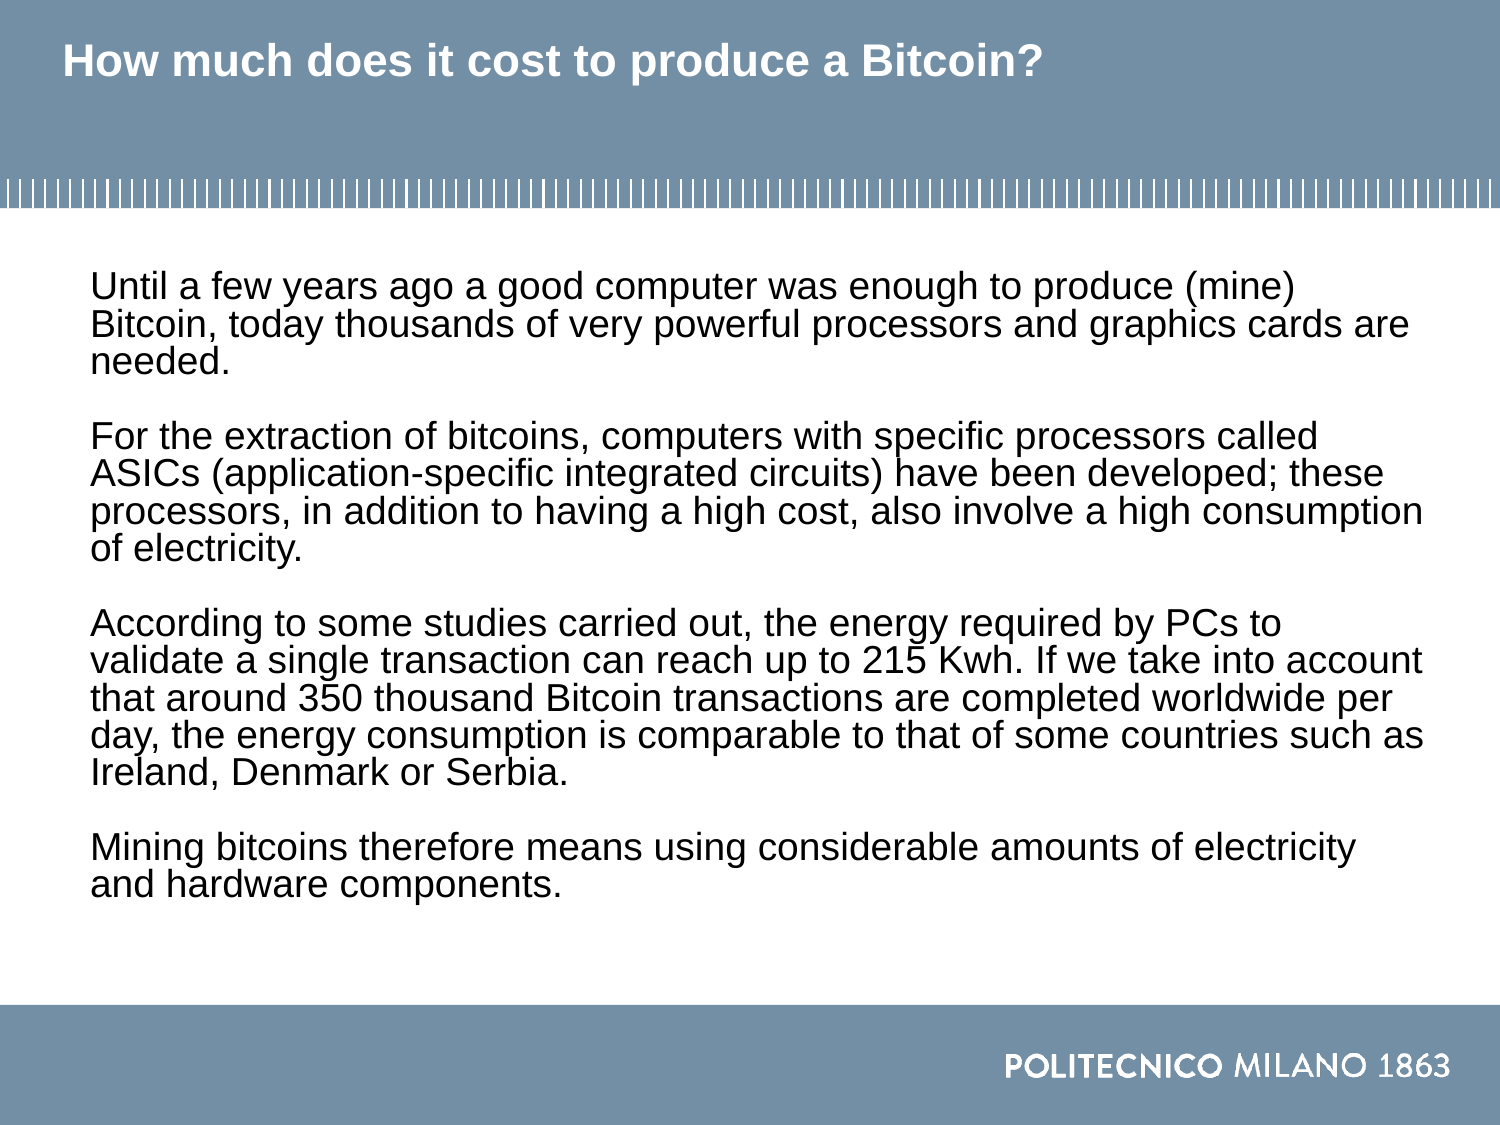

# How much does it cost to produce a Bitcoin?
Until a few years ago a good computer was enough to produce (mine) Bitcoin, today thousands of very powerful processors and graphics cards are needed.

For the extraction of bitcoins, computers with specific processors called ASICs (application-specific integrated circuits) have been developed; these processors, in addition to having a high cost, also involve a high consumption of electricity.

According to some studies carried out, the energy required by PCs to validate a single transaction can reach up to 215 Kwh. If we take into account that around 350 thousand Bitcoin transactions are completed worldwide per day, the energy consumption is comparable to that of some countries such as Ireland, Denmark or Serbia.

Mining bitcoins therefore means using considerable amounts of electricity and hardware components.